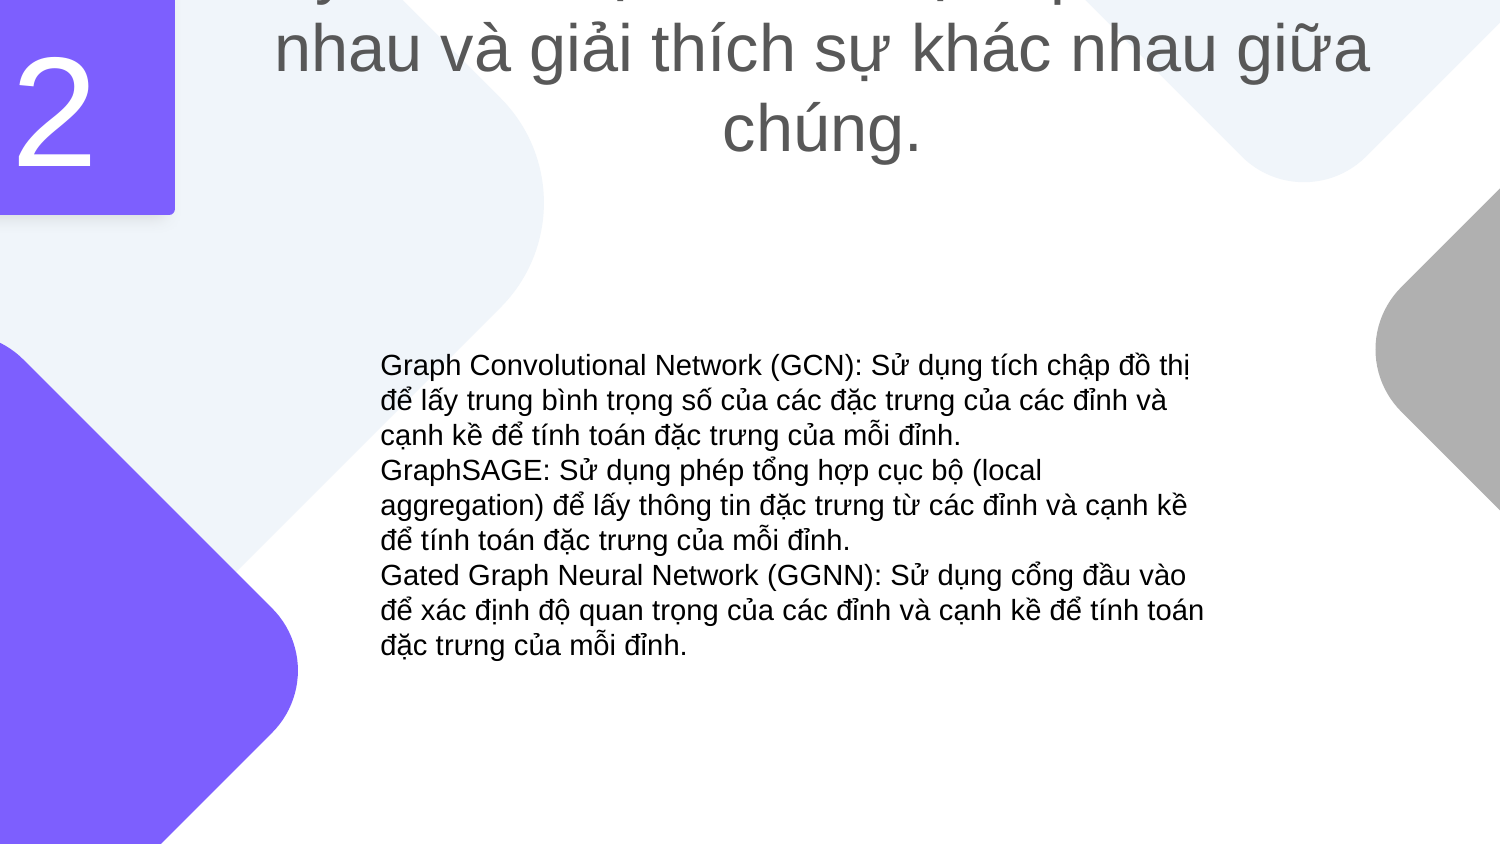

# 2
Hãy nêu ví dụ về các loại lớp GNN khác nhau và giải thích sự khác nhau giữa chúng.
Graph Convolutional Network (GCN): Sử dụng tích chập đồ thị để lấy trung bình trọng số của các đặc trưng của các đỉnh và cạnh kề để tính toán đặc trưng của mỗi đỉnh.
GraphSAGE: Sử dụng phép tổng hợp cục bộ (local aggregation) để lấy thông tin đặc trưng từ các đỉnh và cạnh kề để tính toán đặc trưng của mỗi đỉnh.
Gated Graph Neural Network (GGNN): Sử dụng cổng đầu vào để xác định độ quan trọng của các đỉnh và cạnh kề để tính toán đặc trưng của mỗi đỉnh.